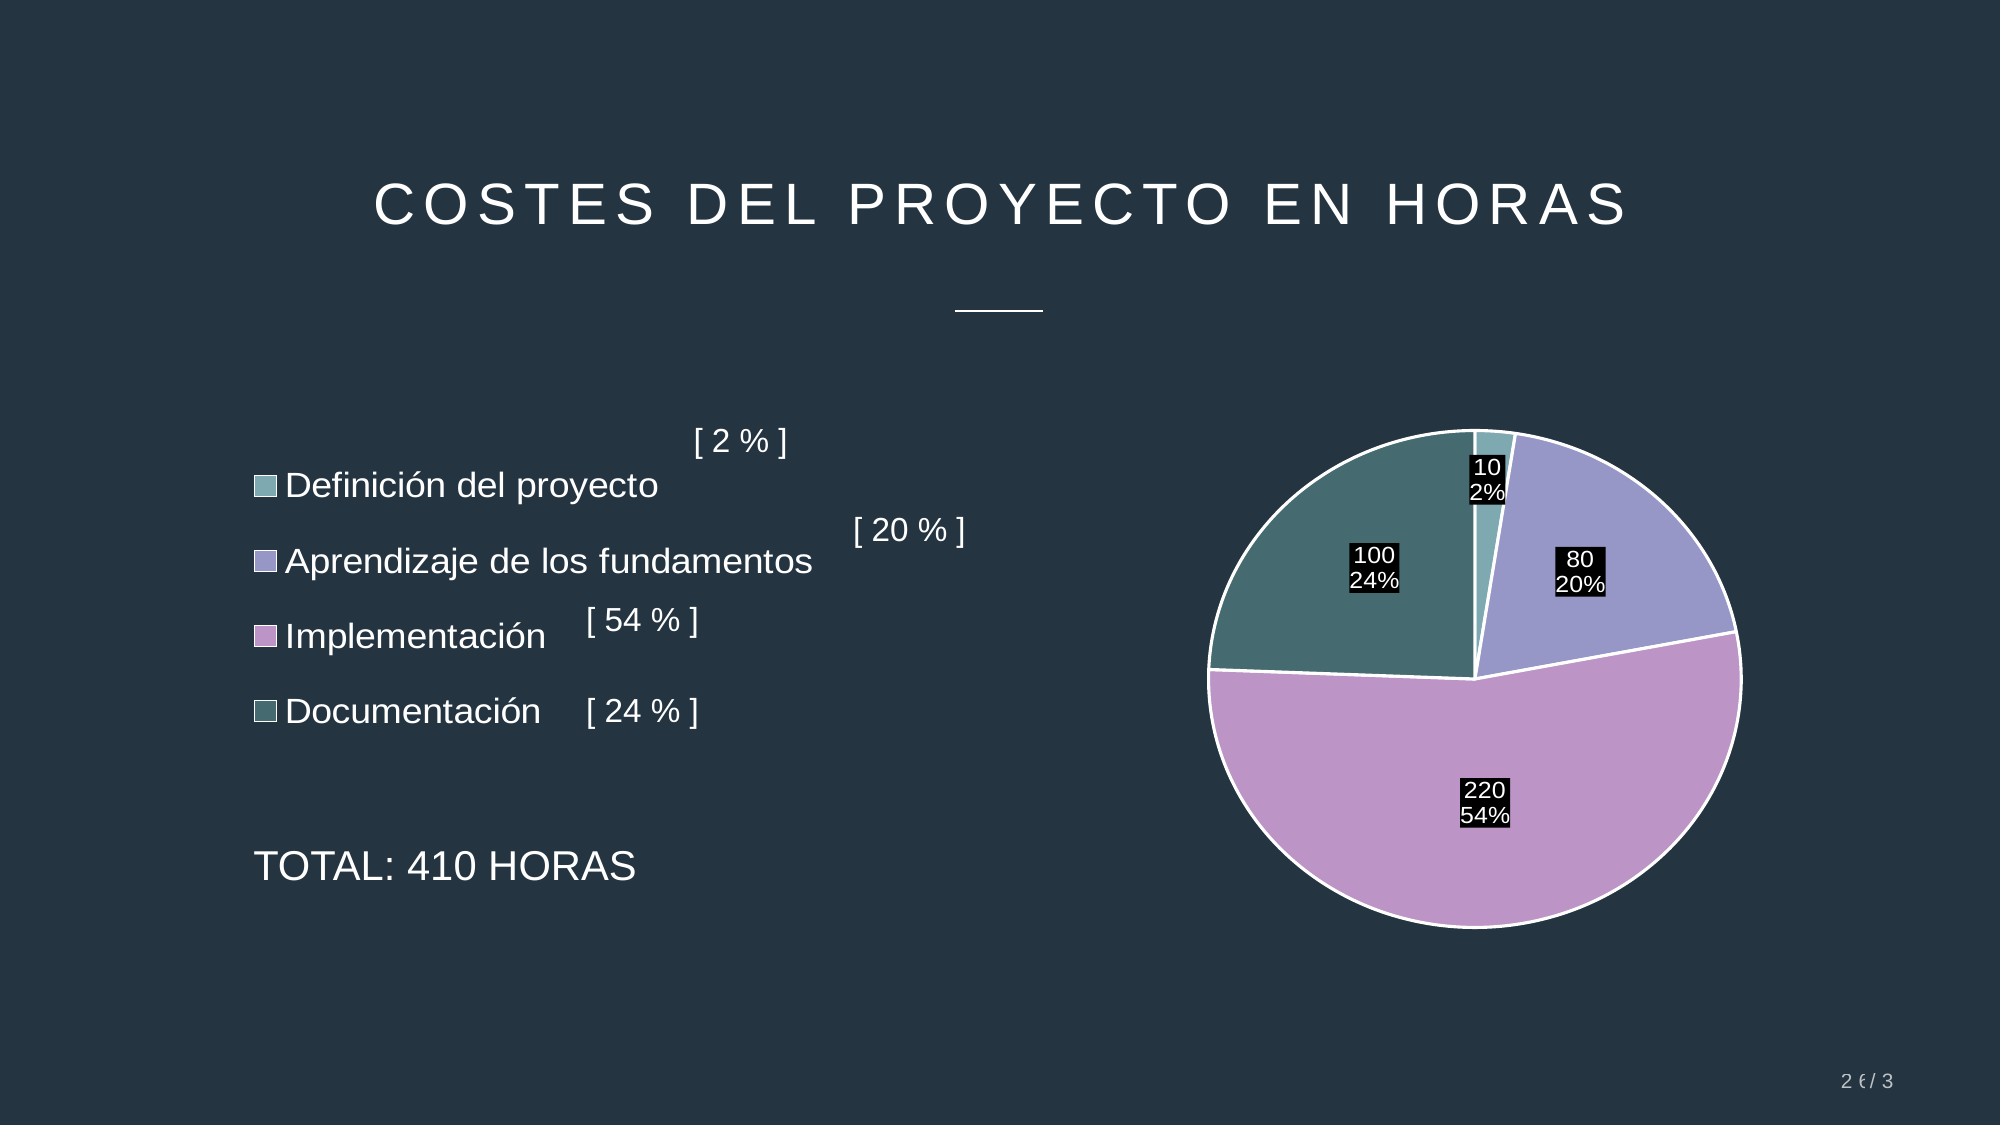

# Costes del proyecto en horas

### Chart

| Category | Ventas |
|---|---|
| Definición del proyecto | 10.0 |
| Aprendizaje de los fundamentos | 80.0 |
| Implementación | 220.0 |
| Documentación | 100.0 |
[ 2 % ]
[ 20 % ]
[ 54 % ]
[ 24 % ]
TOTAL: 410 HORAS
26/37